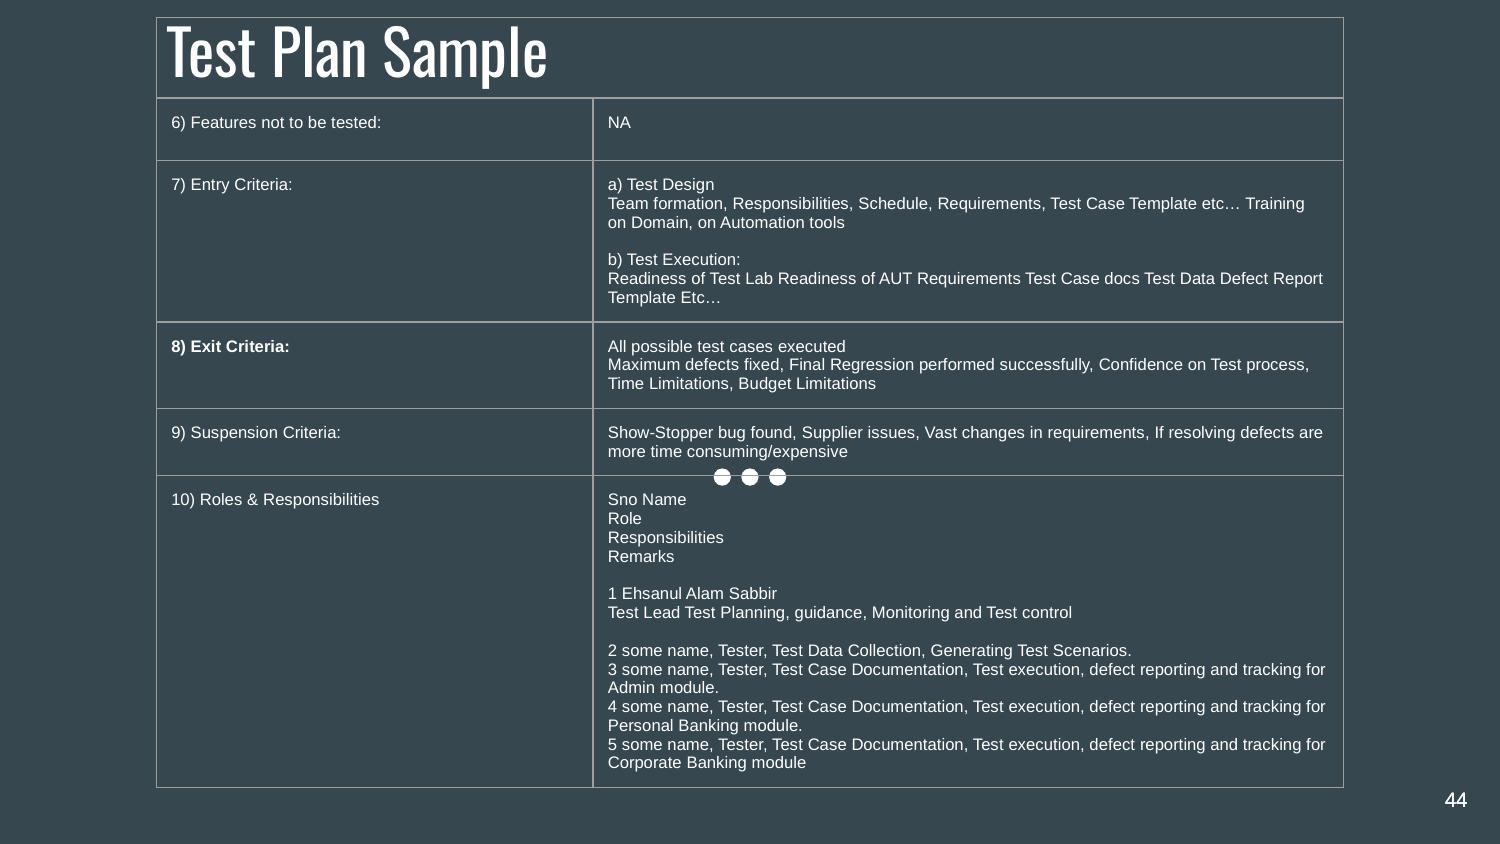

Test Plan Sample

|  |  |
| --- | --- |
| 6) Features not to be tested: | NA |
| 7) Entry Criteria: | a) Test Design Team formation, Responsibilities, Schedule, Requirements, Test Case Template etc… Training on Domain, on Automation tools b) Test Execution: Readiness of Test Lab Readiness of AUT Requirements Test Case docs Test Data Defect Report Template Etc… |
| 8) Exit Criteria: | All possible test cases executed Maximum defects fixed, Final Regression performed successfully, Confidence on Test process, Time Limitations, Budget Limitations |
| 9) Suspension Criteria: | Show-Stopper bug found, Supplier issues, Vast changes in requirements, If resolving defects are more time consuming/expensive |
| 10) Roles & Responsibilities | Sno Name Role Responsibilities Remarks 1 Ehsanul Alam Sabbir Test Lead Test Planning, guidance, Monitoring and Test control 2 some name, Tester, Test Data Collection, Generating Test Scenarios. 3 some name, Tester, Test Case Documentation, Test execution, defect reporting and tracking for Admin module. 4 some name, Tester, Test Case Documentation, Test execution, defect reporting and tracking for Personal Banking module. 5 some name, Tester, Test Case Documentation, Test execution, defect reporting and tracking for Corporate Banking module |

44
44